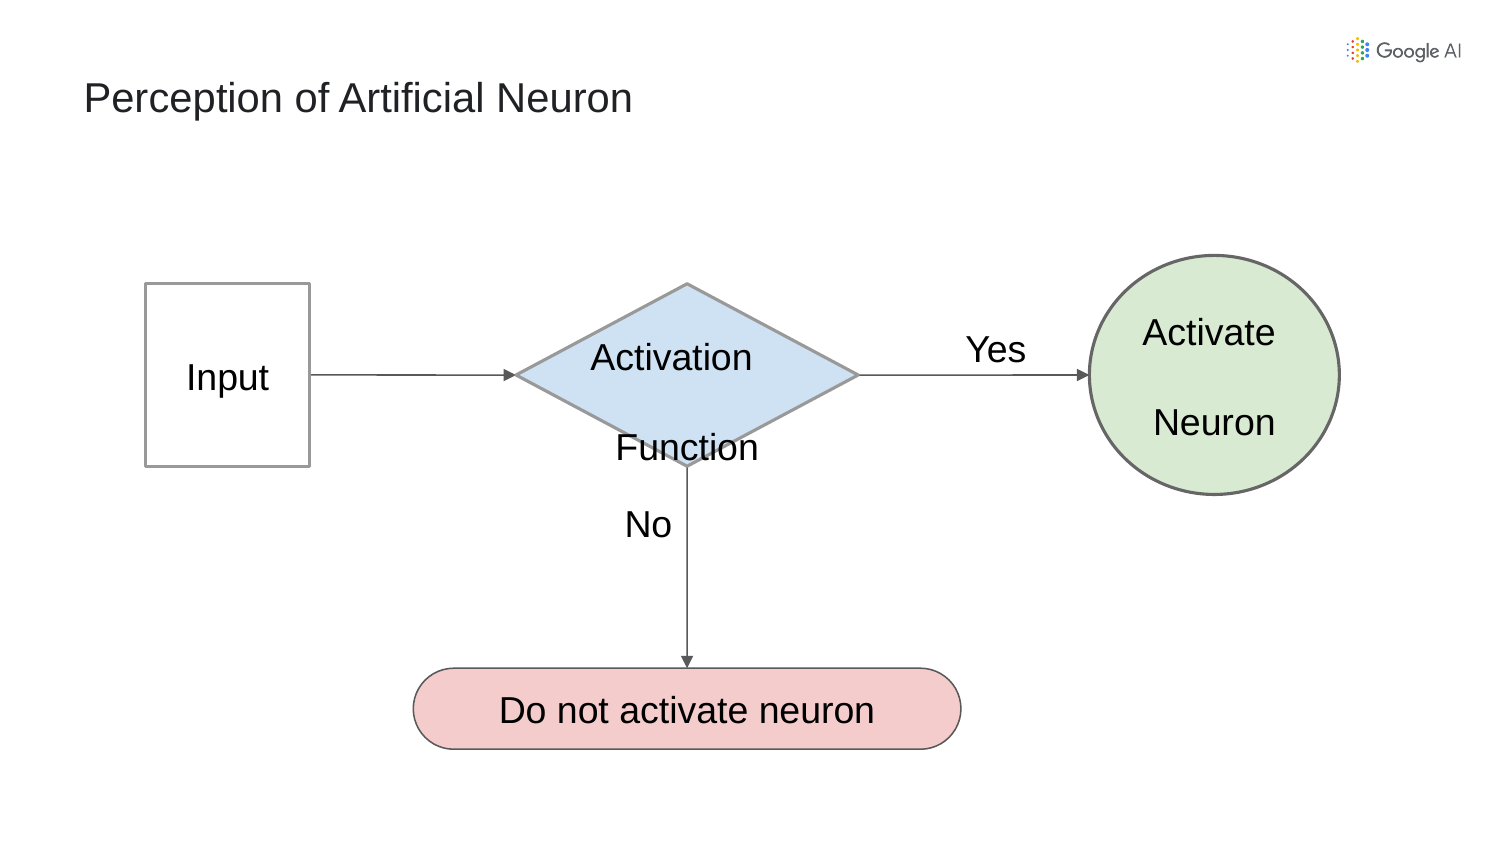

# Perception of Artificial Neuron
Activate              Neuron
Input

Activation          Function
Yes
No
Do not activate neuron